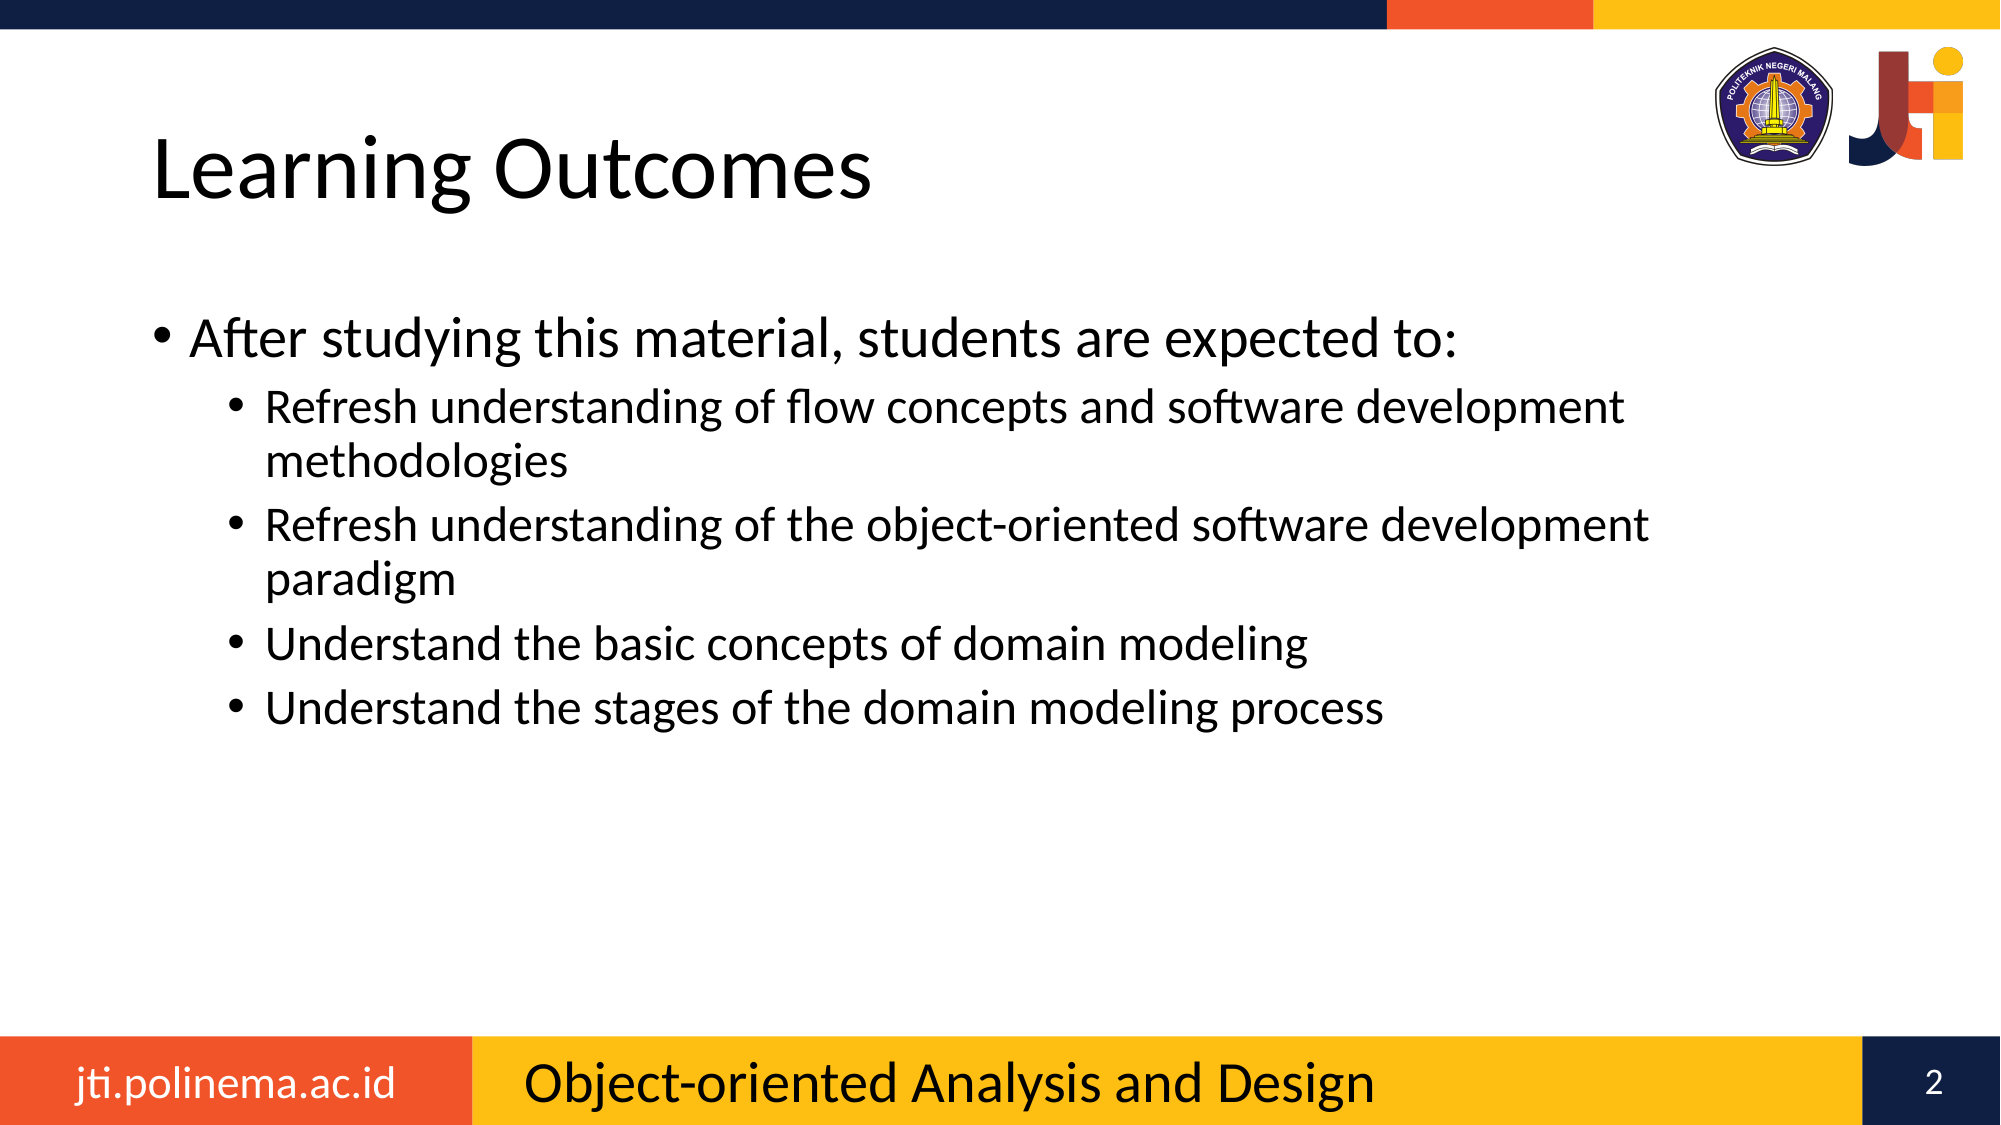

# Learning Outcomes
After studying this material, students are expected to:
Refresh understanding of flow concepts and software development methodologies
Refresh understanding of the object-oriented software development paradigm
Understand the basic concepts of domain modeling
Understand the stages of the domain modeling process

2